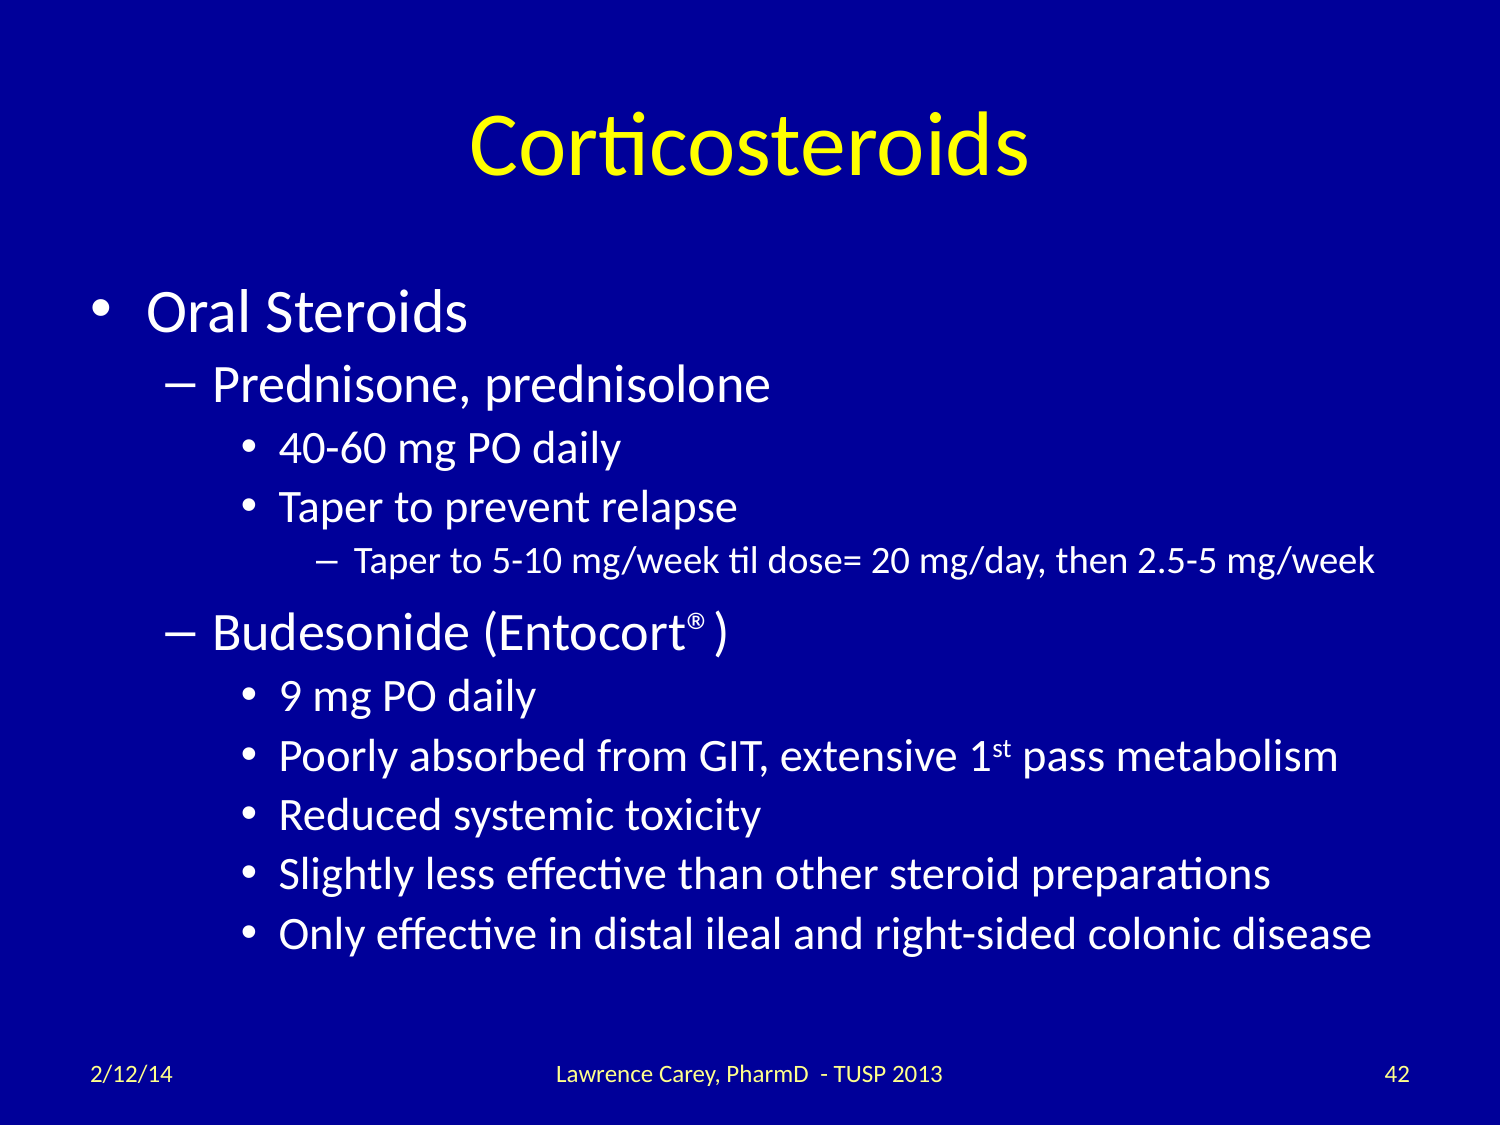

# Corticosteroids
Oral Steroids
Prednisone, prednisolone
40-60 mg PO daily
Taper to prevent relapse
Taper to 5-10 mg/week til dose= 20 mg/day, then 2.5-5 mg/week
Budesonide (Entocort®)
9 mg PO daily
Poorly absorbed from GIT, extensive 1st pass metabolism
Reduced systemic toxicity
Slightly less effective than other steroid preparations
Only effective in distal ileal and right-sided colonic disease

2/12/14
Lawrence Carey, PharmD  - TUSP 2013
42